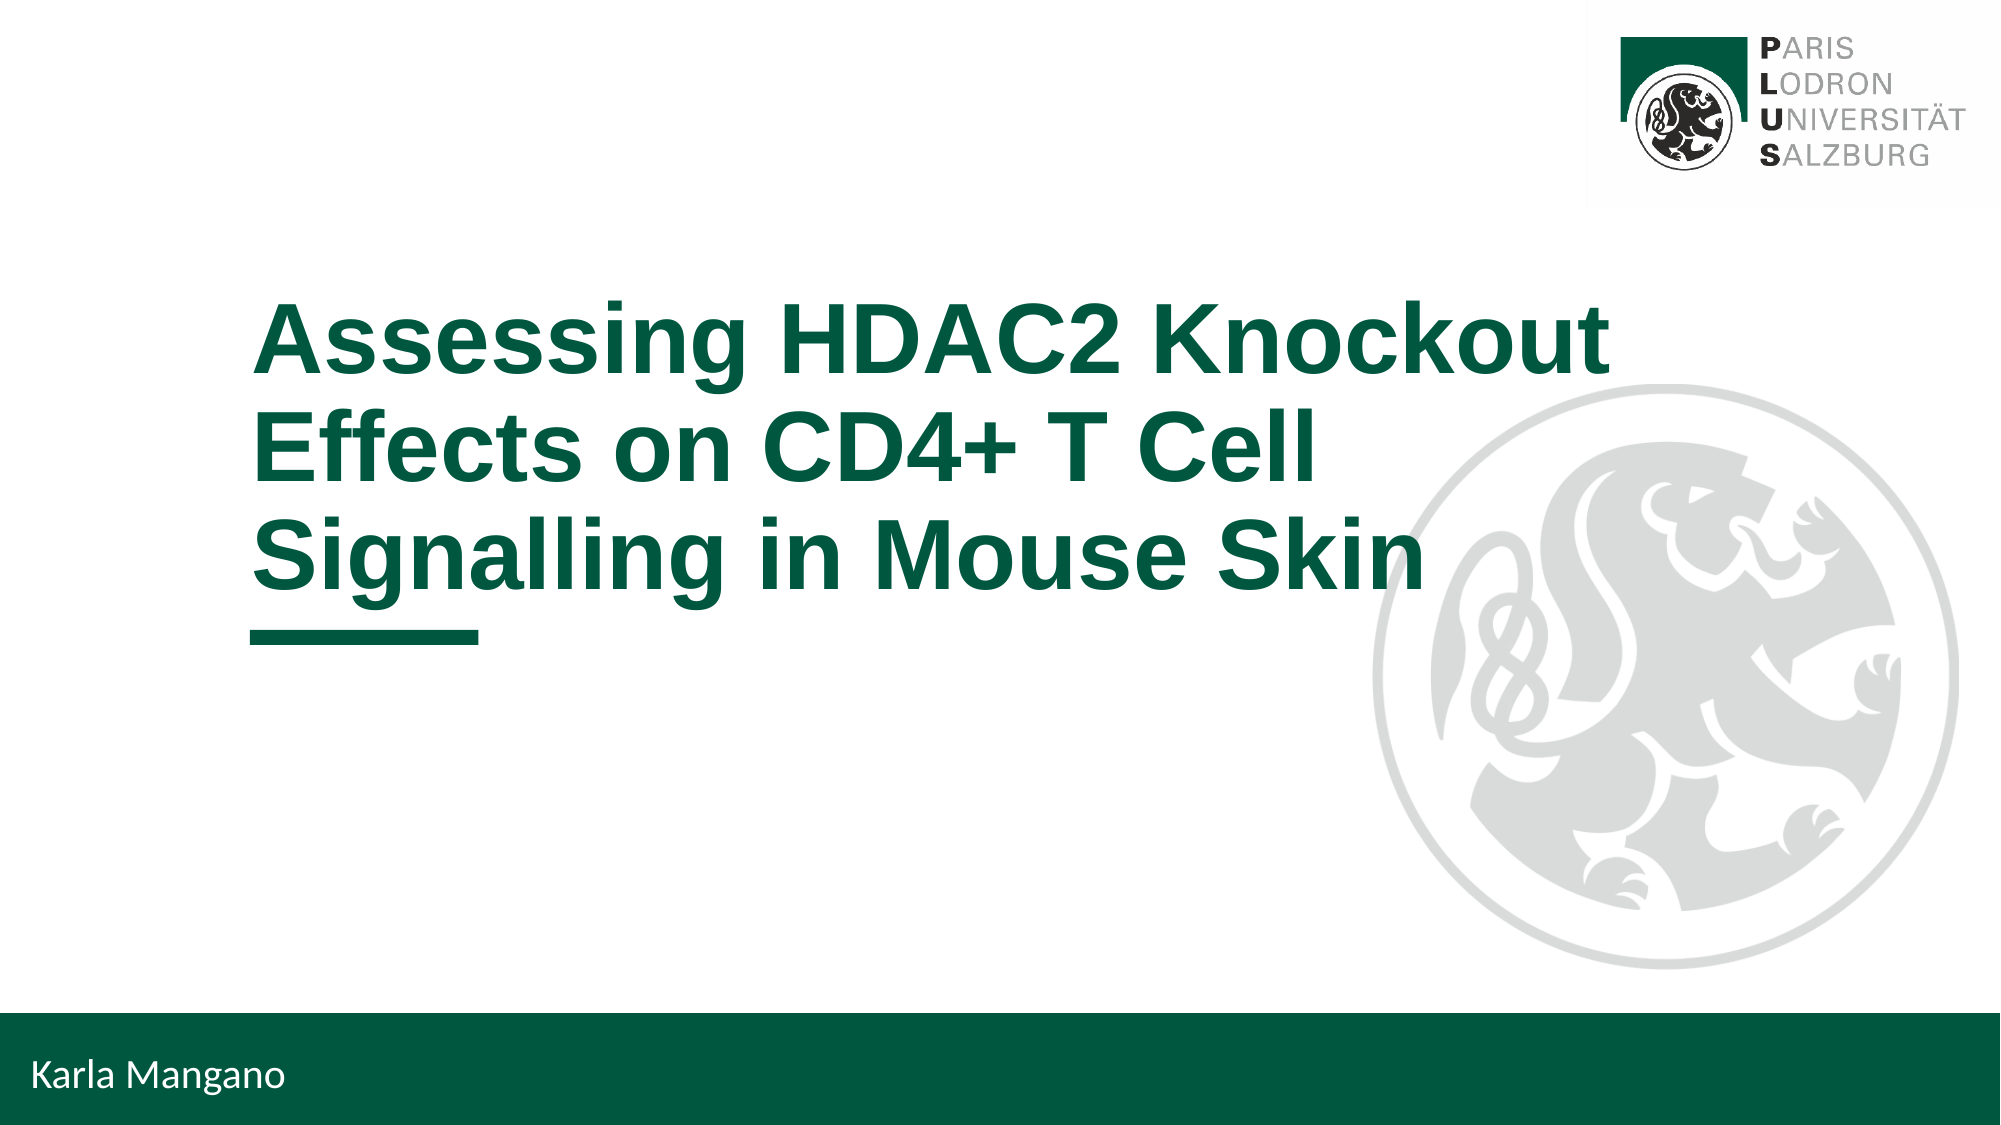

# Assessing HDAC2 Knockout Effects on CD4+ T Cell Signalling in Mouse Skin
Karla Mangano